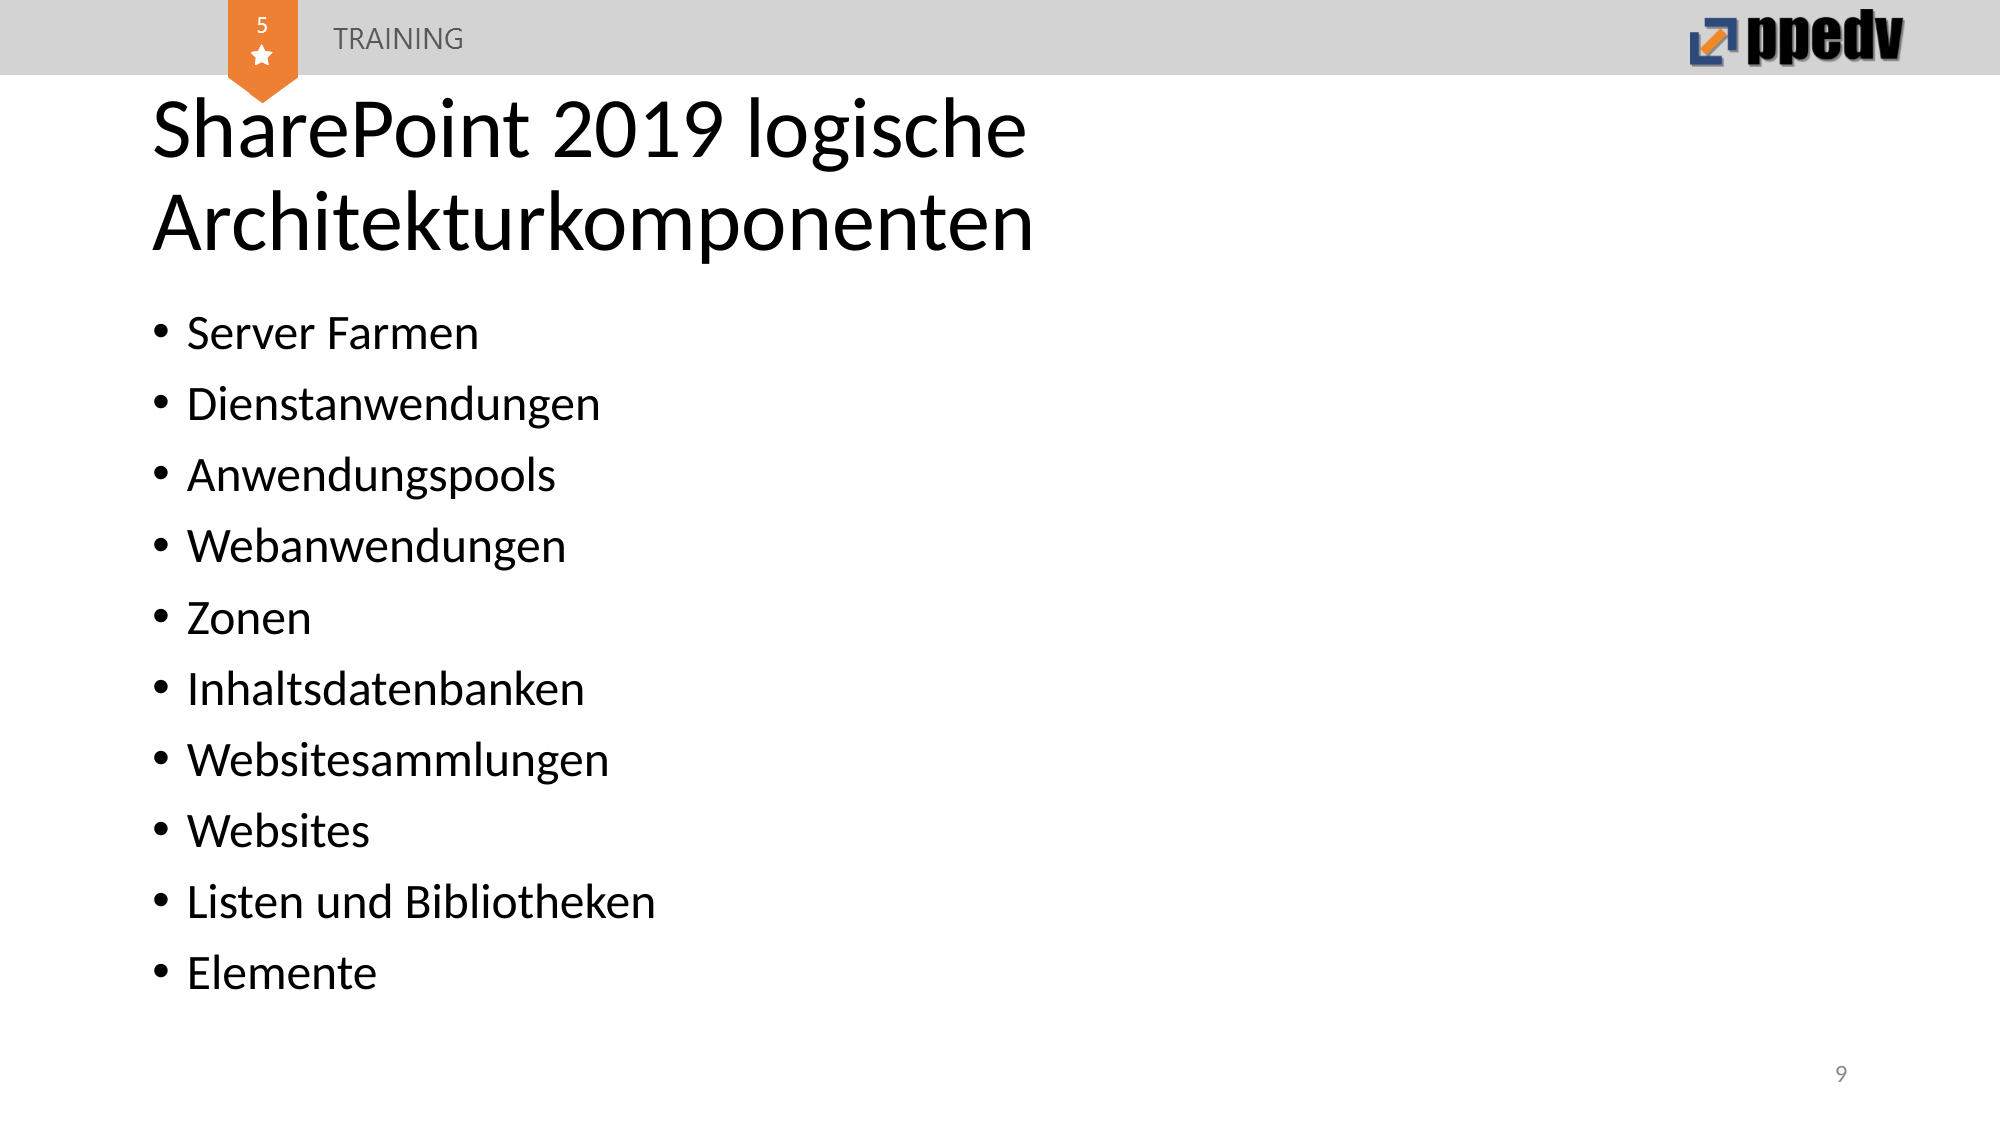

# SharePoint 2019 logische Architekturkomponenten
Server Farmen
Dienstanwendungen
Anwendungspools
Webanwendungen
Zonen
Inhaltsdatenbanken
Websitesammlungen
Websites
Listen und Bibliotheken
Elemente

9